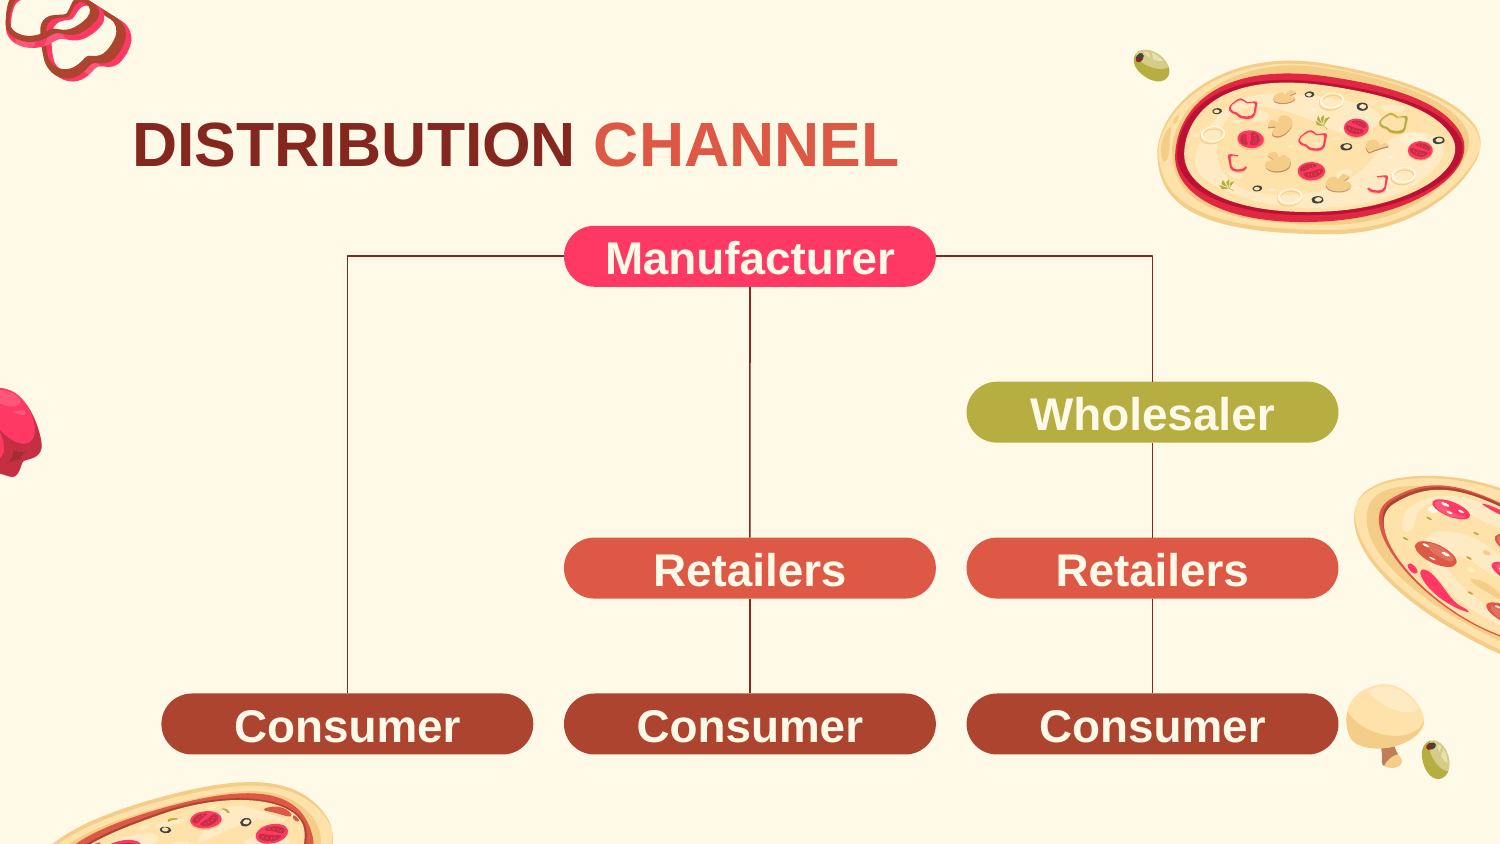

# DISTRIBUTION CHANNEL
Manufacturer
Wholesaler
Retailers
Retailers
Consumer
Consumer
Consumer